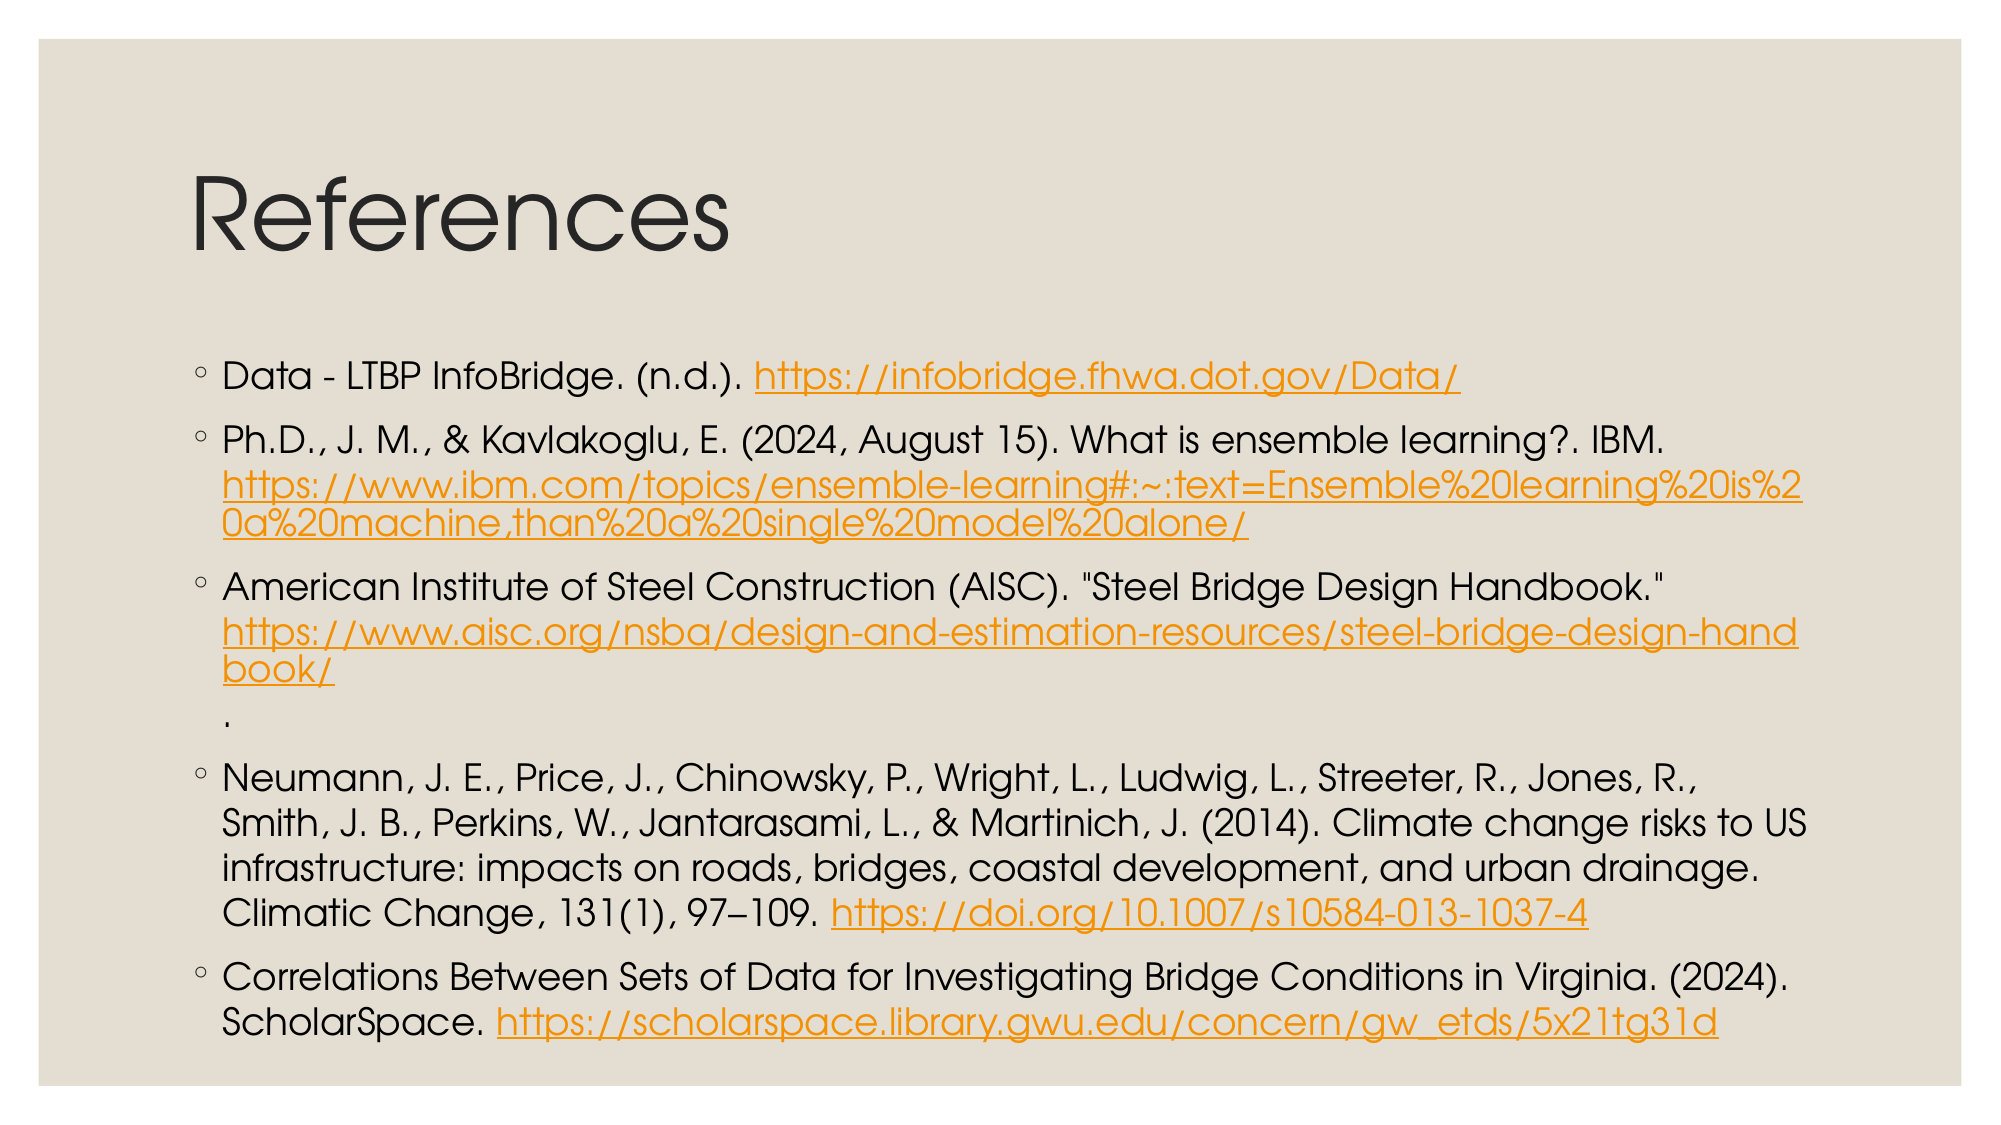

# References
Data - LTBP InfoBridge. (n.d.). https://infobridge.fhwa.dot.gov/Data/
Ph.D., J. M., & Kavlakoglu, E. (2024, August 15). What is ensemble learning?. IBM. https://www.ibm.com/topics/ensemble-learning#:~:text=Ensemble%20learning%20is%20a%20machine,than%20a%20single%20model%20alone/
American Institute of Steel Construction (AISC). "Steel Bridge Design Handbook." https://www.aisc.org/nsba/design-and-estimation-resources/steel-bridge-design-handbook/.
Neumann, J. E., Price, J., Chinowsky, P., Wright, L., Ludwig, L., Streeter, R., Jones, R., Smith, J. B., Perkins, W., Jantarasami, L., & Martinich, J. (2014). Climate change risks to US infrastructure: impacts on roads, bridges, coastal development, and urban drainage. Climatic Change, 131(1), 97–109. https://doi.org/10.1007/s10584-013-1037-4
Correlations Between Sets of Data for Investigating Bridge Conditions in Virginia. (2024). ScholarSpace. https://scholarspace.library.gwu.edu/concern/gw_etds/5x21tg31d